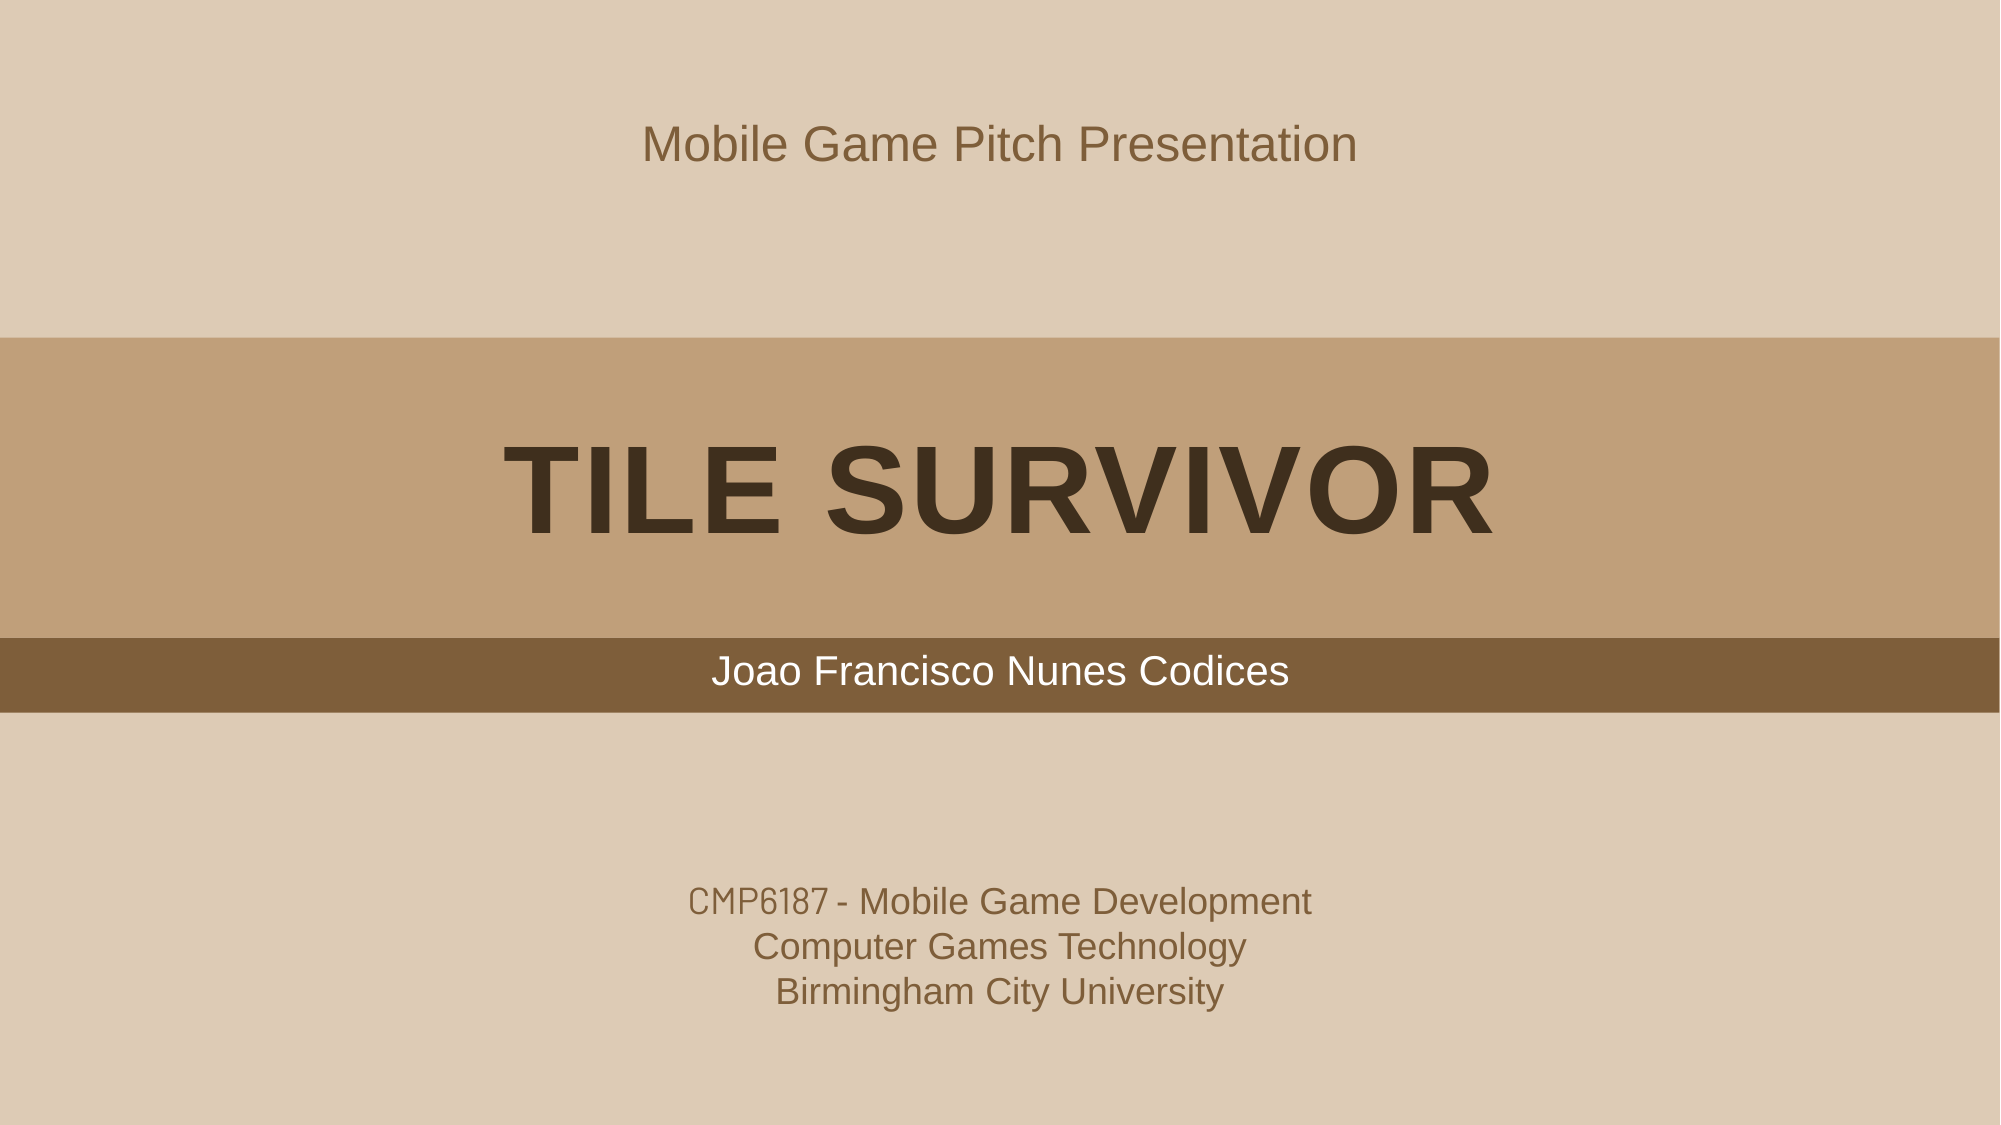

Mobile Game Pitch Presentation
# Tile Survivor
Joao Francisco Nunes Codices
CMP6187 - Mobile Game Development
Computer Games Technology
Birmingham City University